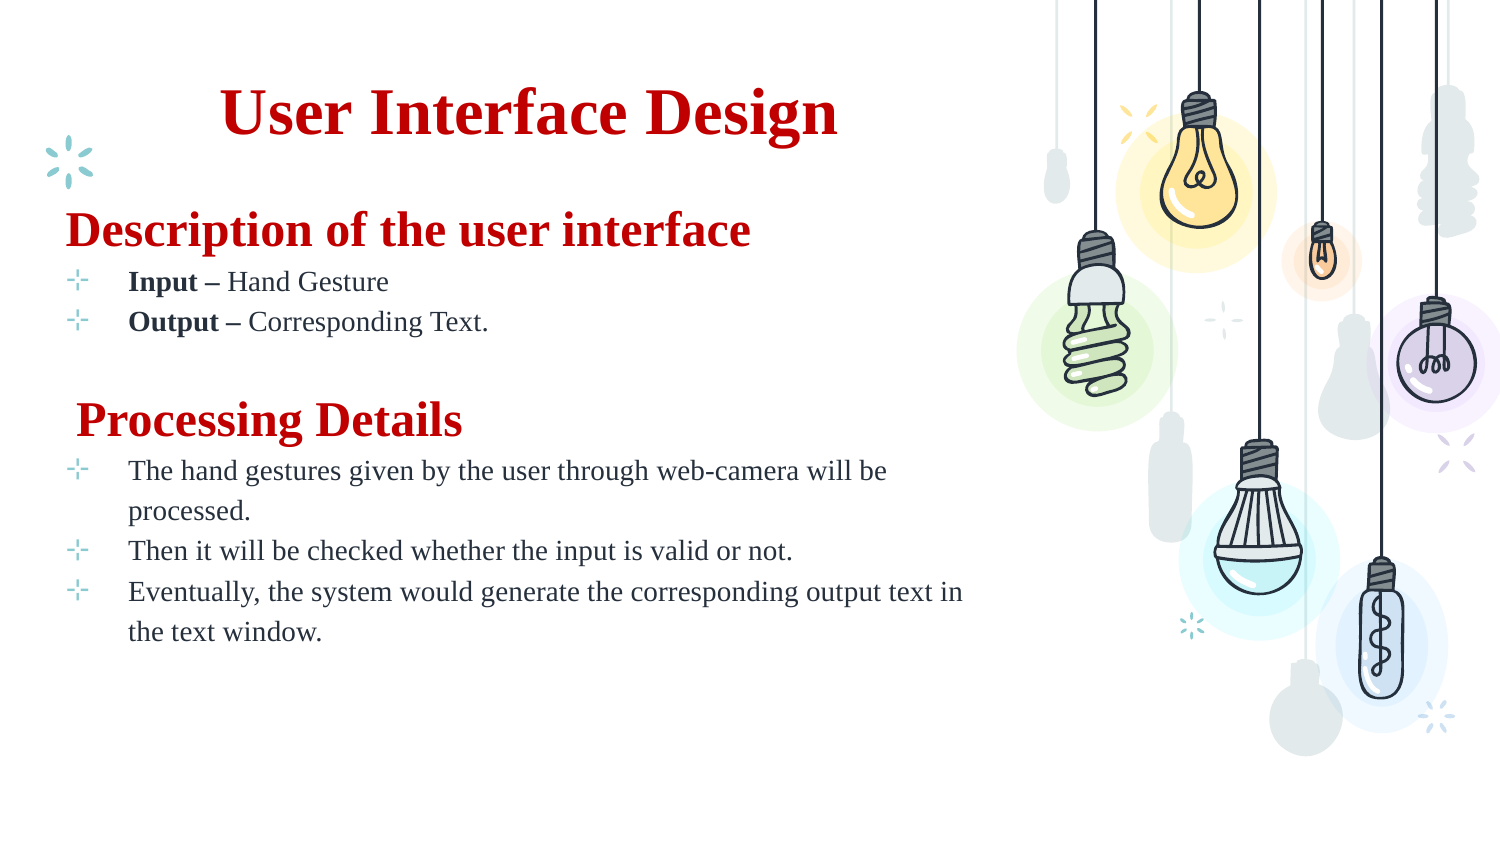

User Interface Design

Description of the user interface
Input – Hand Gesture
Output – Corresponding Text.

 Processing Details
The hand gestures given by the user through web-camera will be processed.
Then it will be checked whether the input is valid or not.
Eventually, the system would generate the corresponding output text in the text window.